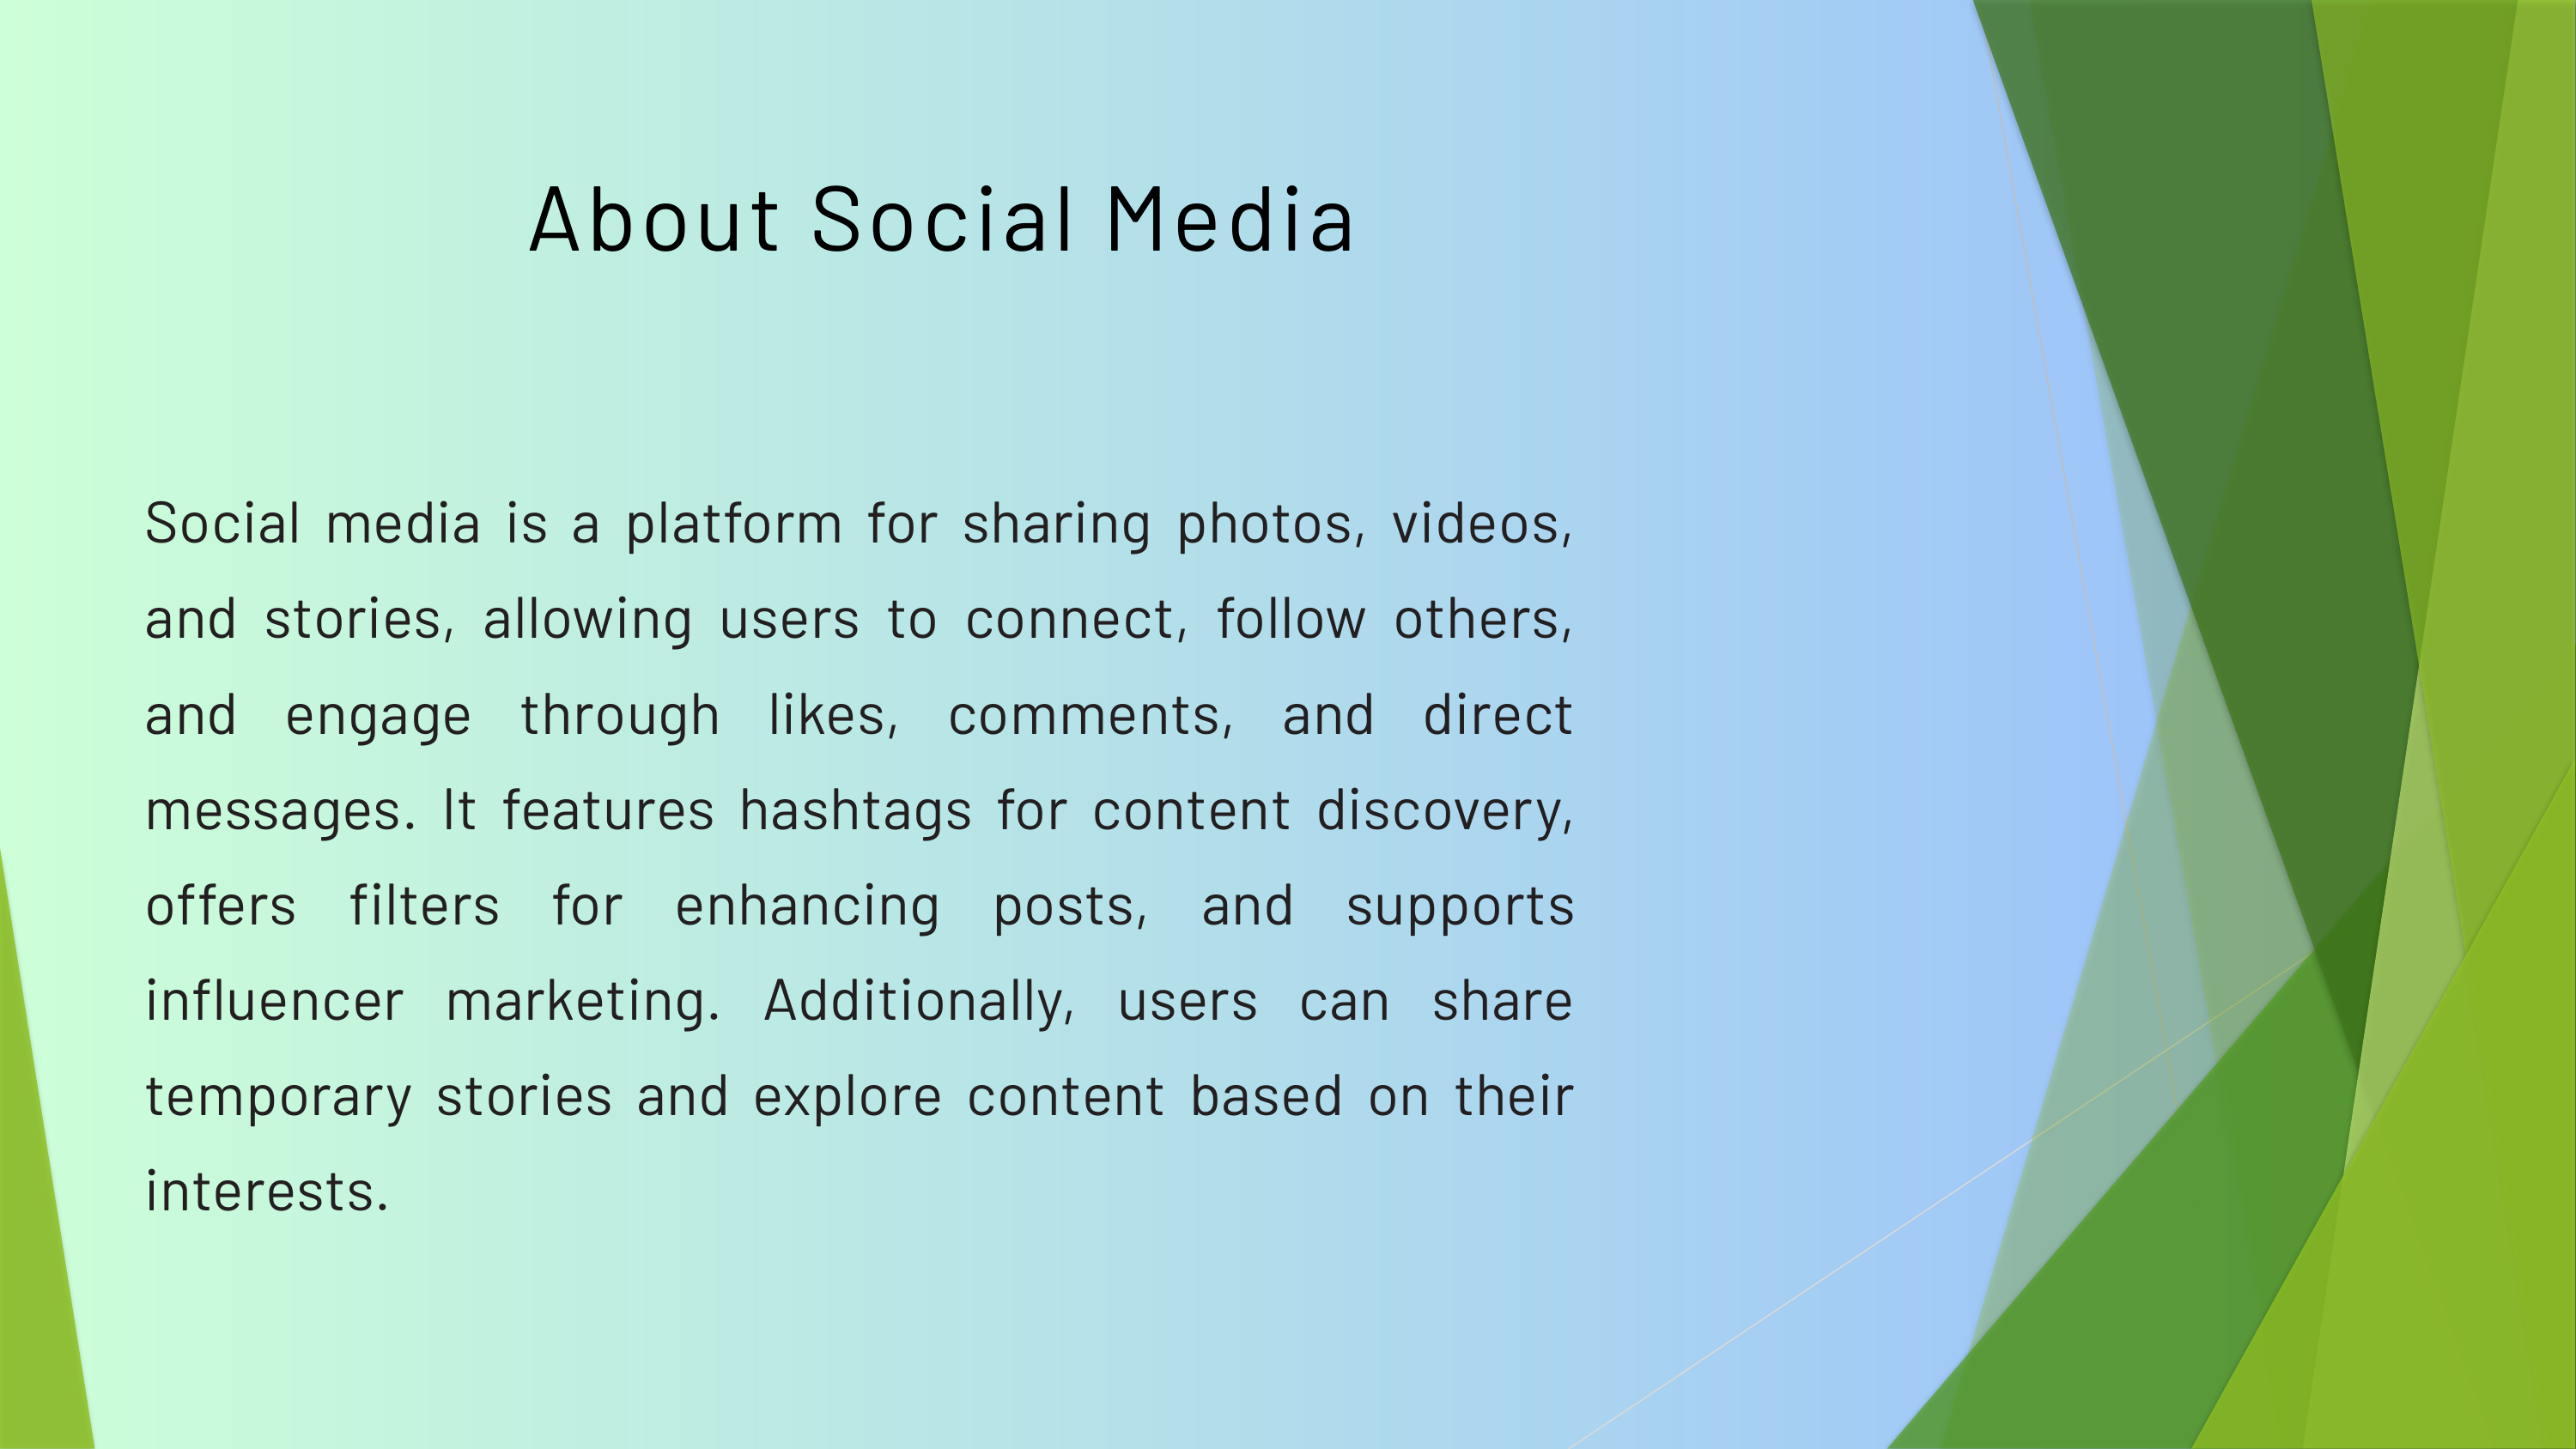

About Social Media
Social media is a platform for sharing photos, videos, and stories, allowing users to connect, follow others, and engage through likes, comments, and direct messages. It features hashtags for content discovery, offers filters for enhancing posts, and supports influencer marketing. Additionally, users can share temporary stories and explore content based on their interests.